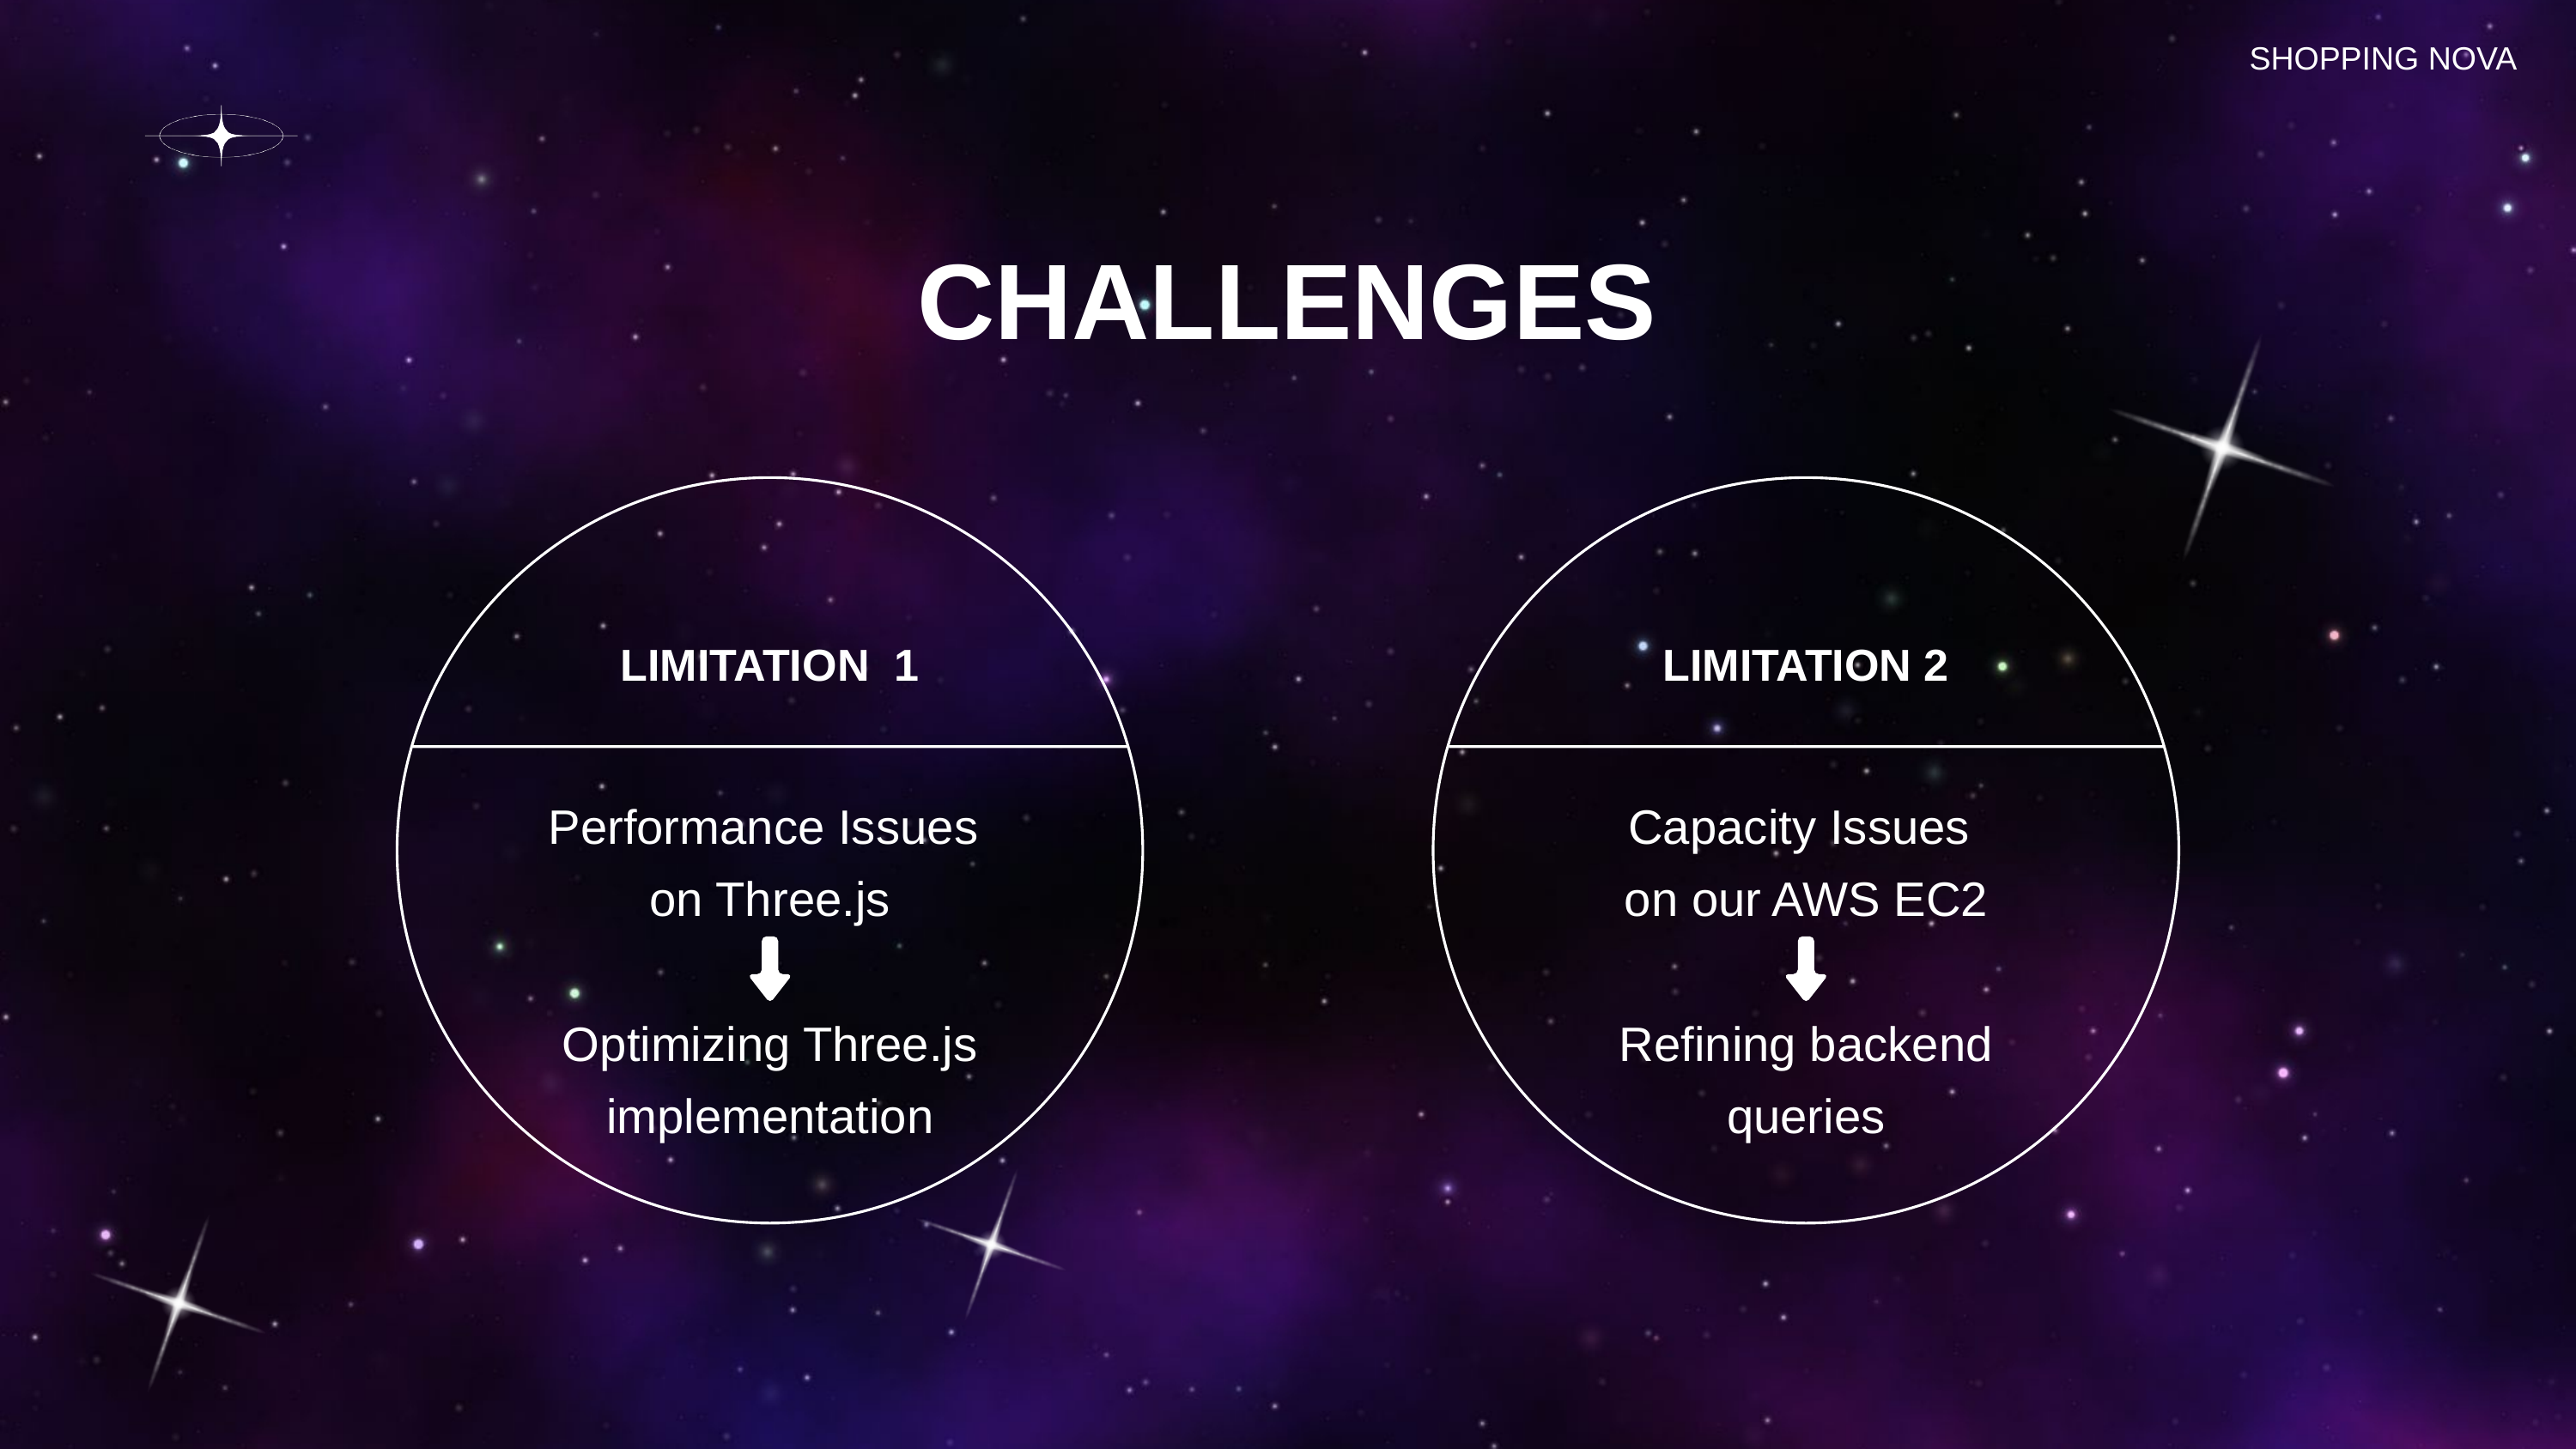

SHOPPING NOVA

CHALLENGES

LIMITATION  1
LIMITATION 2

Performance Issues
on Three.js

Optimizing Three.js implementation
Capacity Issues
on our AWS EC2

Refining backend
queries